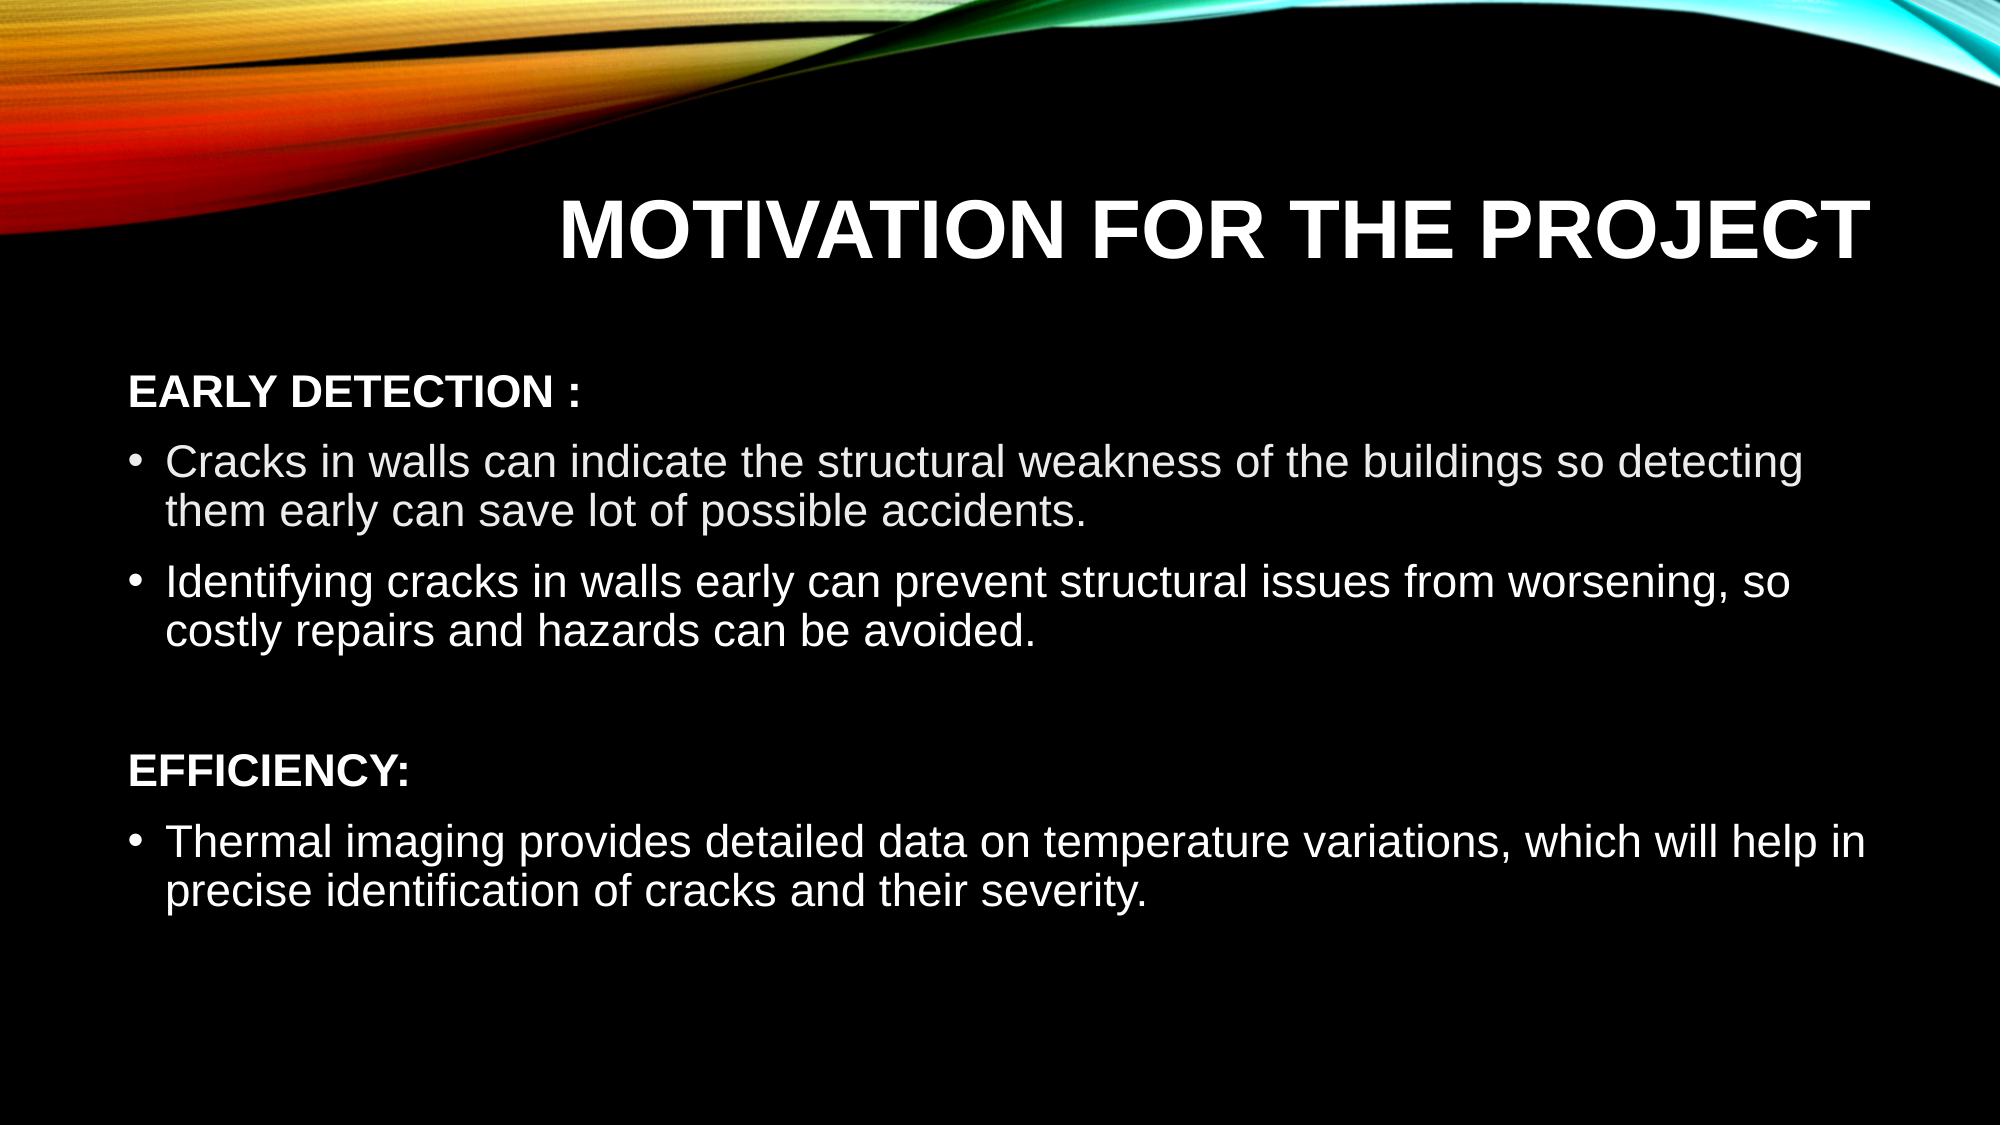

# Motivation for the project
EARLY DETECTION :
Cracks in walls can indicate the structural weakness of the buildings so detecting them early can save lot of possible accidents.
Identifying cracks in walls early can prevent structural issues from worsening, so costly repairs and hazards can be avoided.

EFFICIENCY:
Thermal imaging provides detailed data on temperature variations, which will help in precise identification of cracks and their severity.